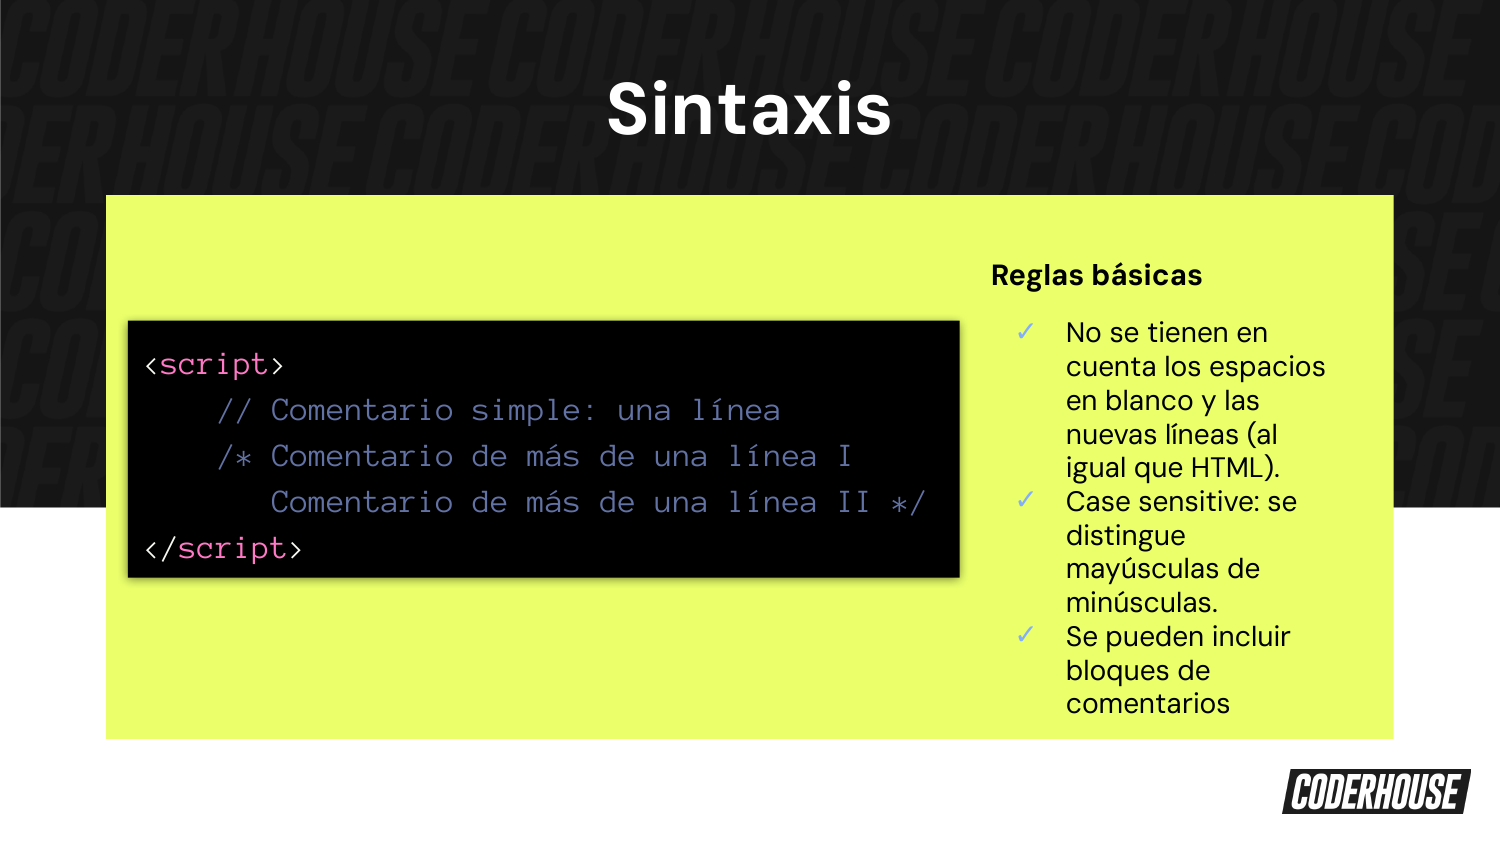

Sintaxis

Reglas básicas
No se tienen en cuenta los espacios en blanco y las nuevas líneas (al igual que HTML).
Case sensitive: se distingue mayúsculas de minúsculas.
Se pueden incluir bloques de comentarios
<script>
// Comentario simple: una línea
/* Comentario de más de una línea I
   Comentario de más de una línea II */
</script>